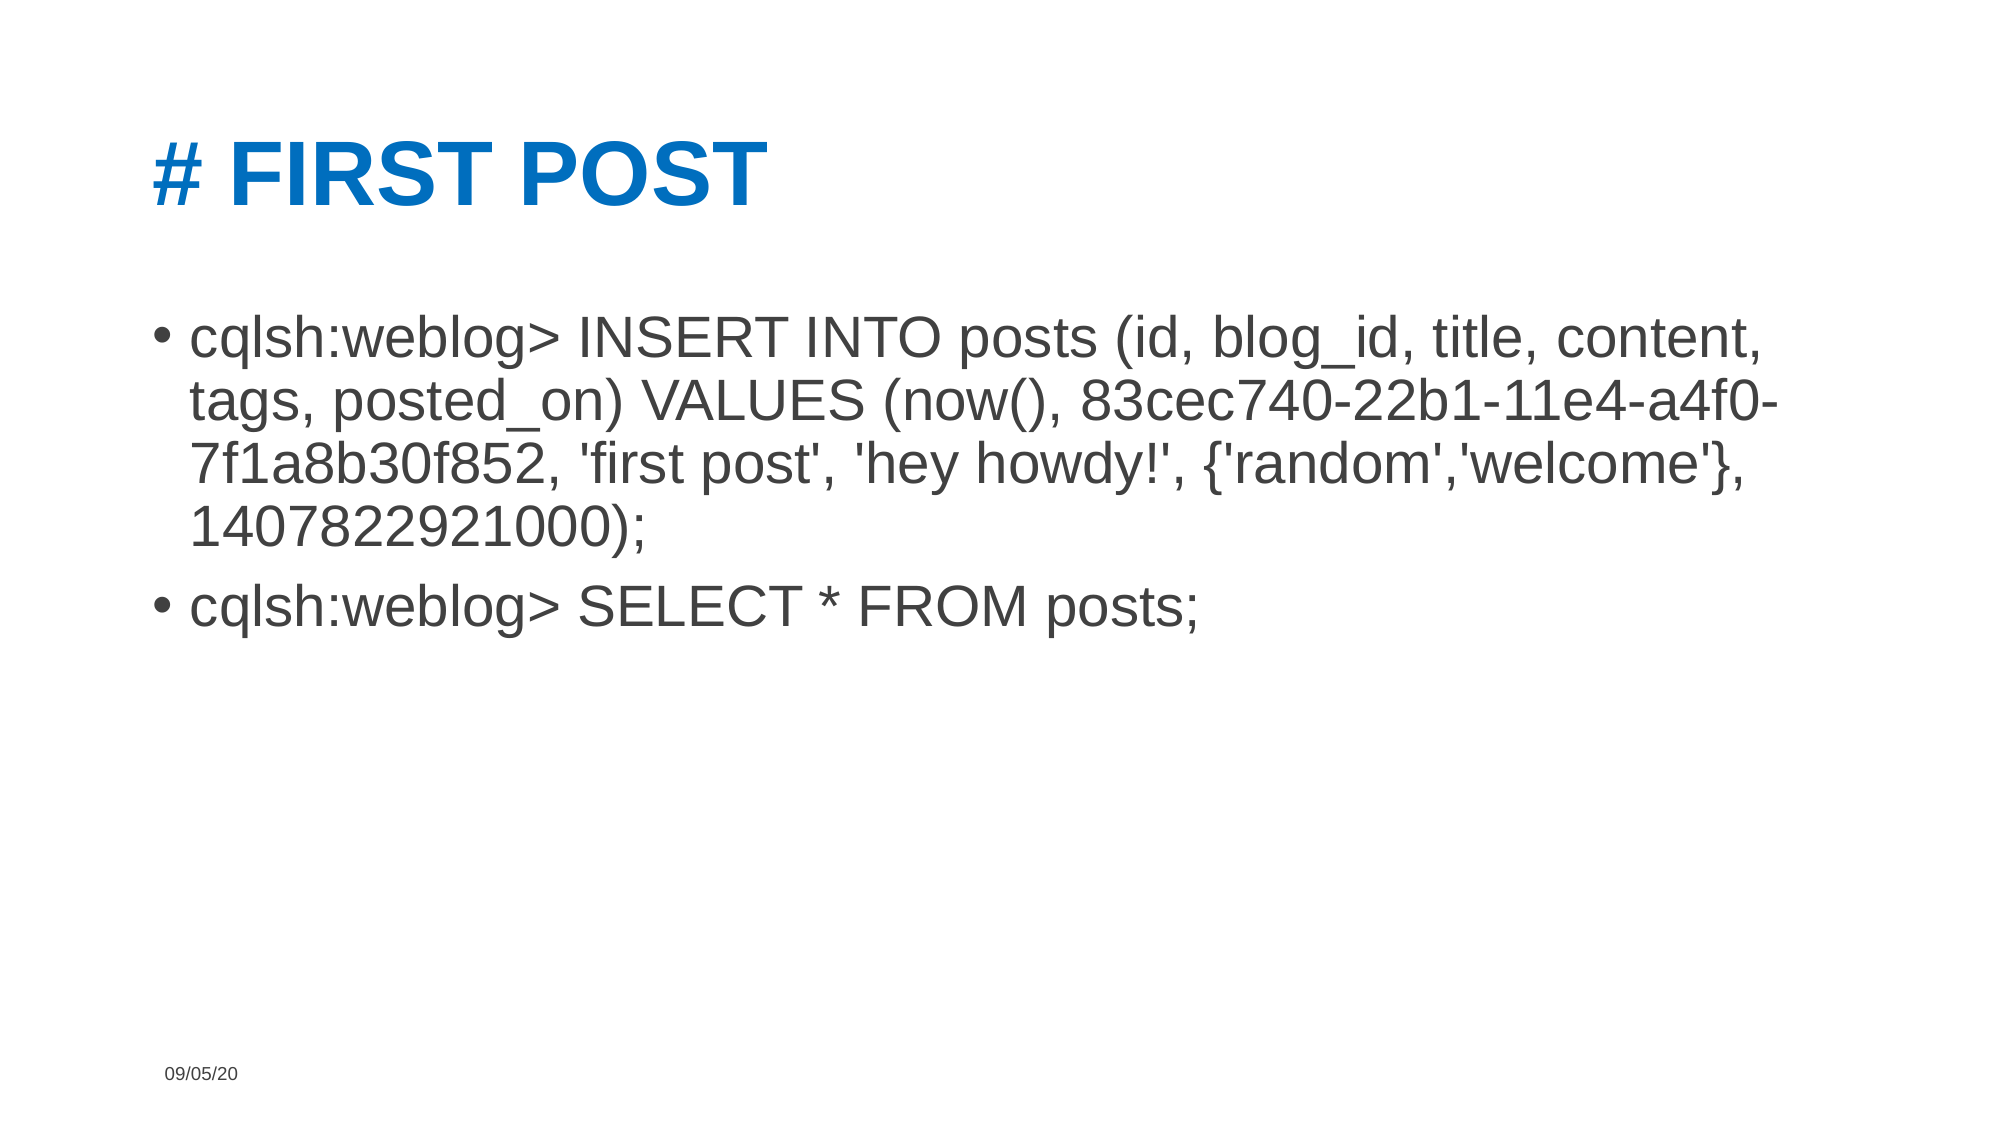

# # FIRST POST
cqlsh:weblog> INSERT INTO posts (id, blog_id, title, content, tags, posted_on) VALUES (now(), 83cec740-22b1-11e4-a4f0-7f1a8b30f852, 'first post', 'hey howdy!', {'random','welcome'}, 1407822921000);
cqlsh:weblog> SELECT * FROM posts;
09/05/20